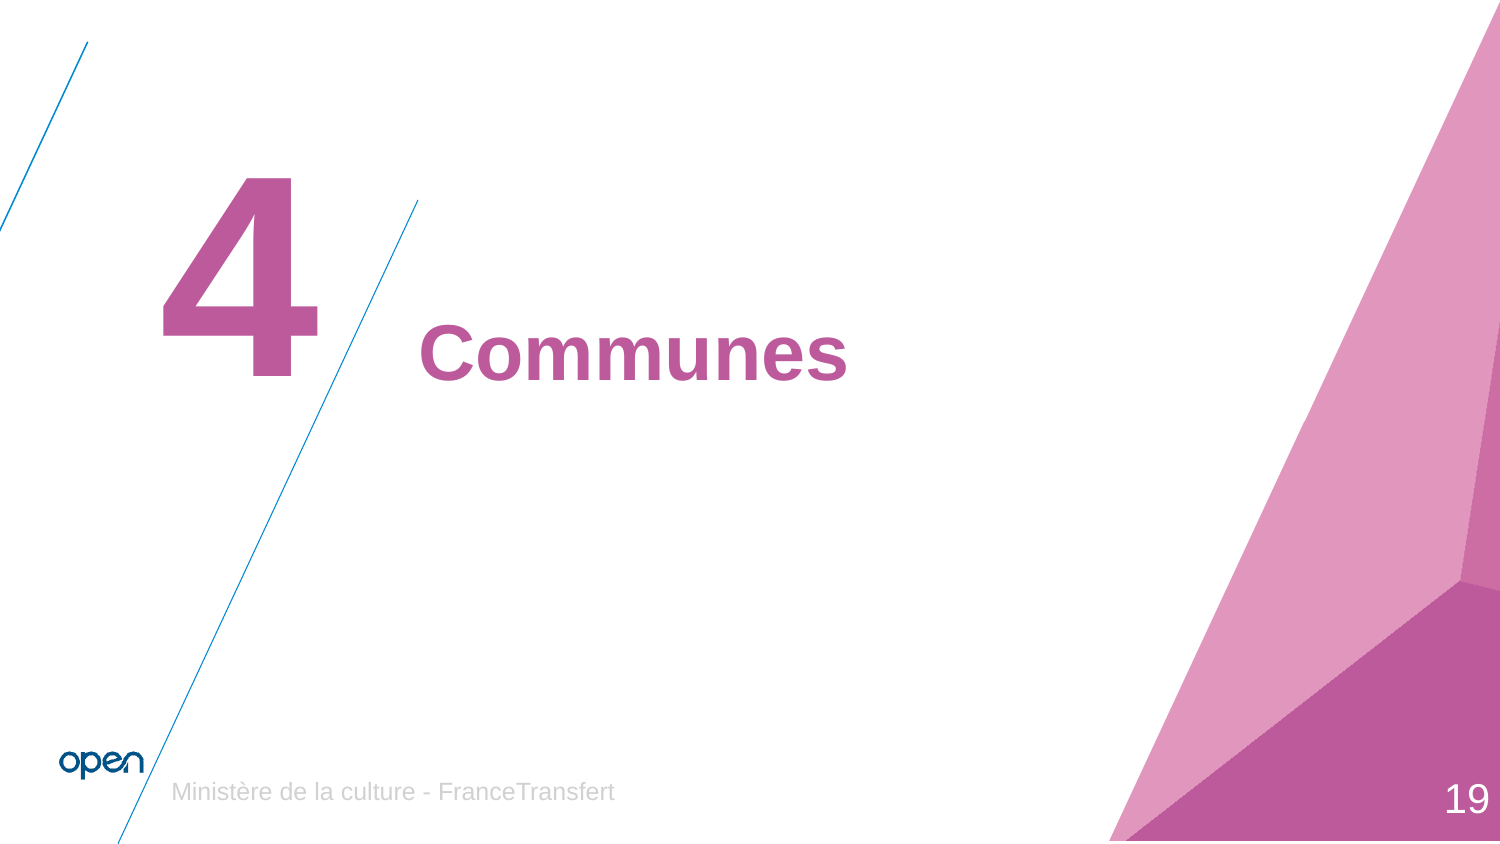

# 4
Communes
Ministère de la culture - FranceTransfert